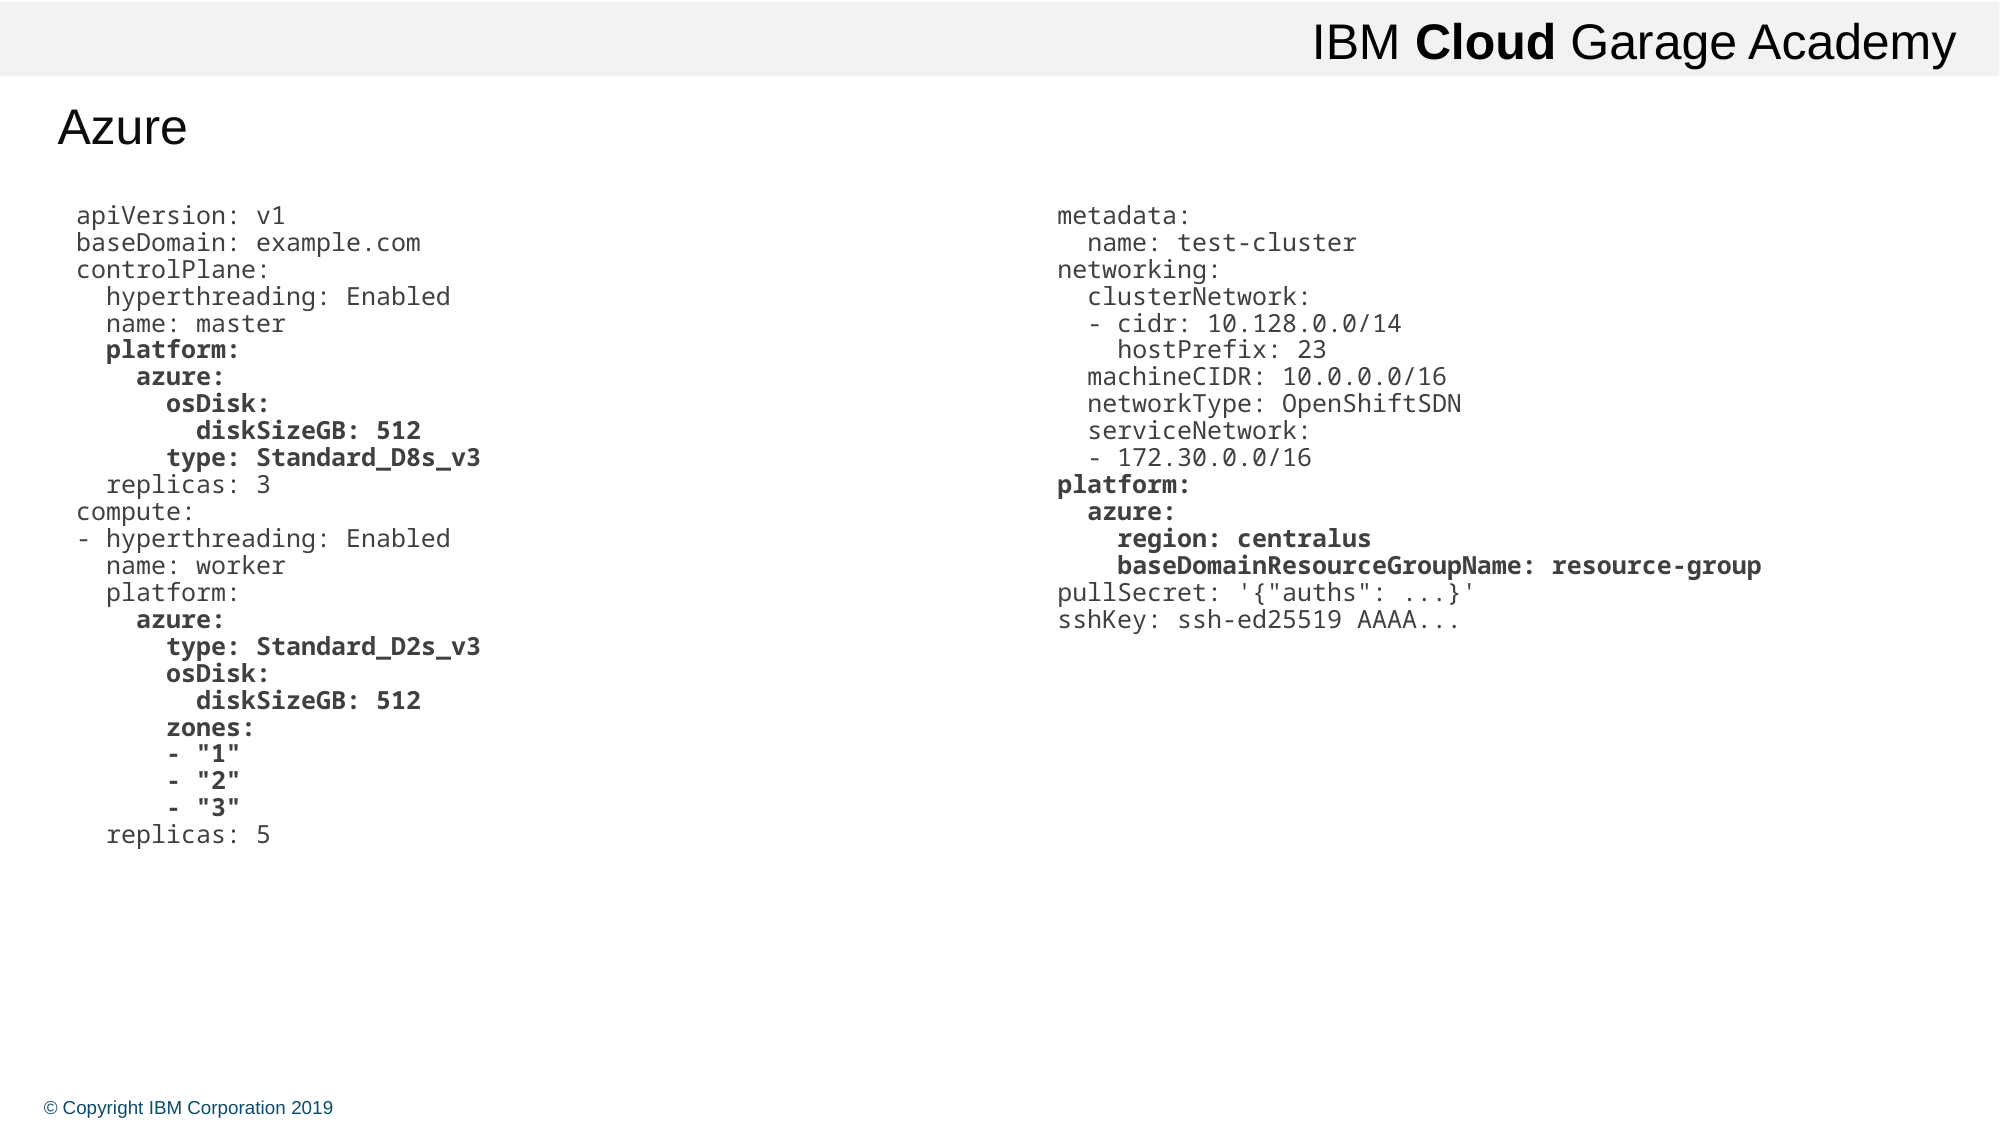

# Azure
apiVersion: v1
baseDomain: example.com
controlPlane:
  hyperthreading: Enabled
  name: master
  platform:
    azure:
      osDisk:
        diskSizeGB: 512
      type: Standard_D8s_v3
  replicas: 3
compute:
- hyperthreading: Enabled
  name: worker
  platform:
    azure:
      type: Standard_D2s_v3
      osDisk:
        diskSizeGB: 512
      zones:
      - "1"
      - "2"
      - "3"
  replicas: 5
metadata:
  name: test-cluster
networking:
  clusterNetwork:
  - cidr: 10.128.0.0/14
    hostPrefix: 23
  machineCIDR: 10.0.0.0/16
  networkType: OpenShiftSDN
  serviceNetwork:
  - 172.30.0.0/16
platform:
  azure:
    region: centralus
    baseDomainResourceGroupName: resource-group
pullSecret: '{"auths": ...}'
sshKey: ssh-ed25519 AAAA...

© Copyright IBM Corporation 2019